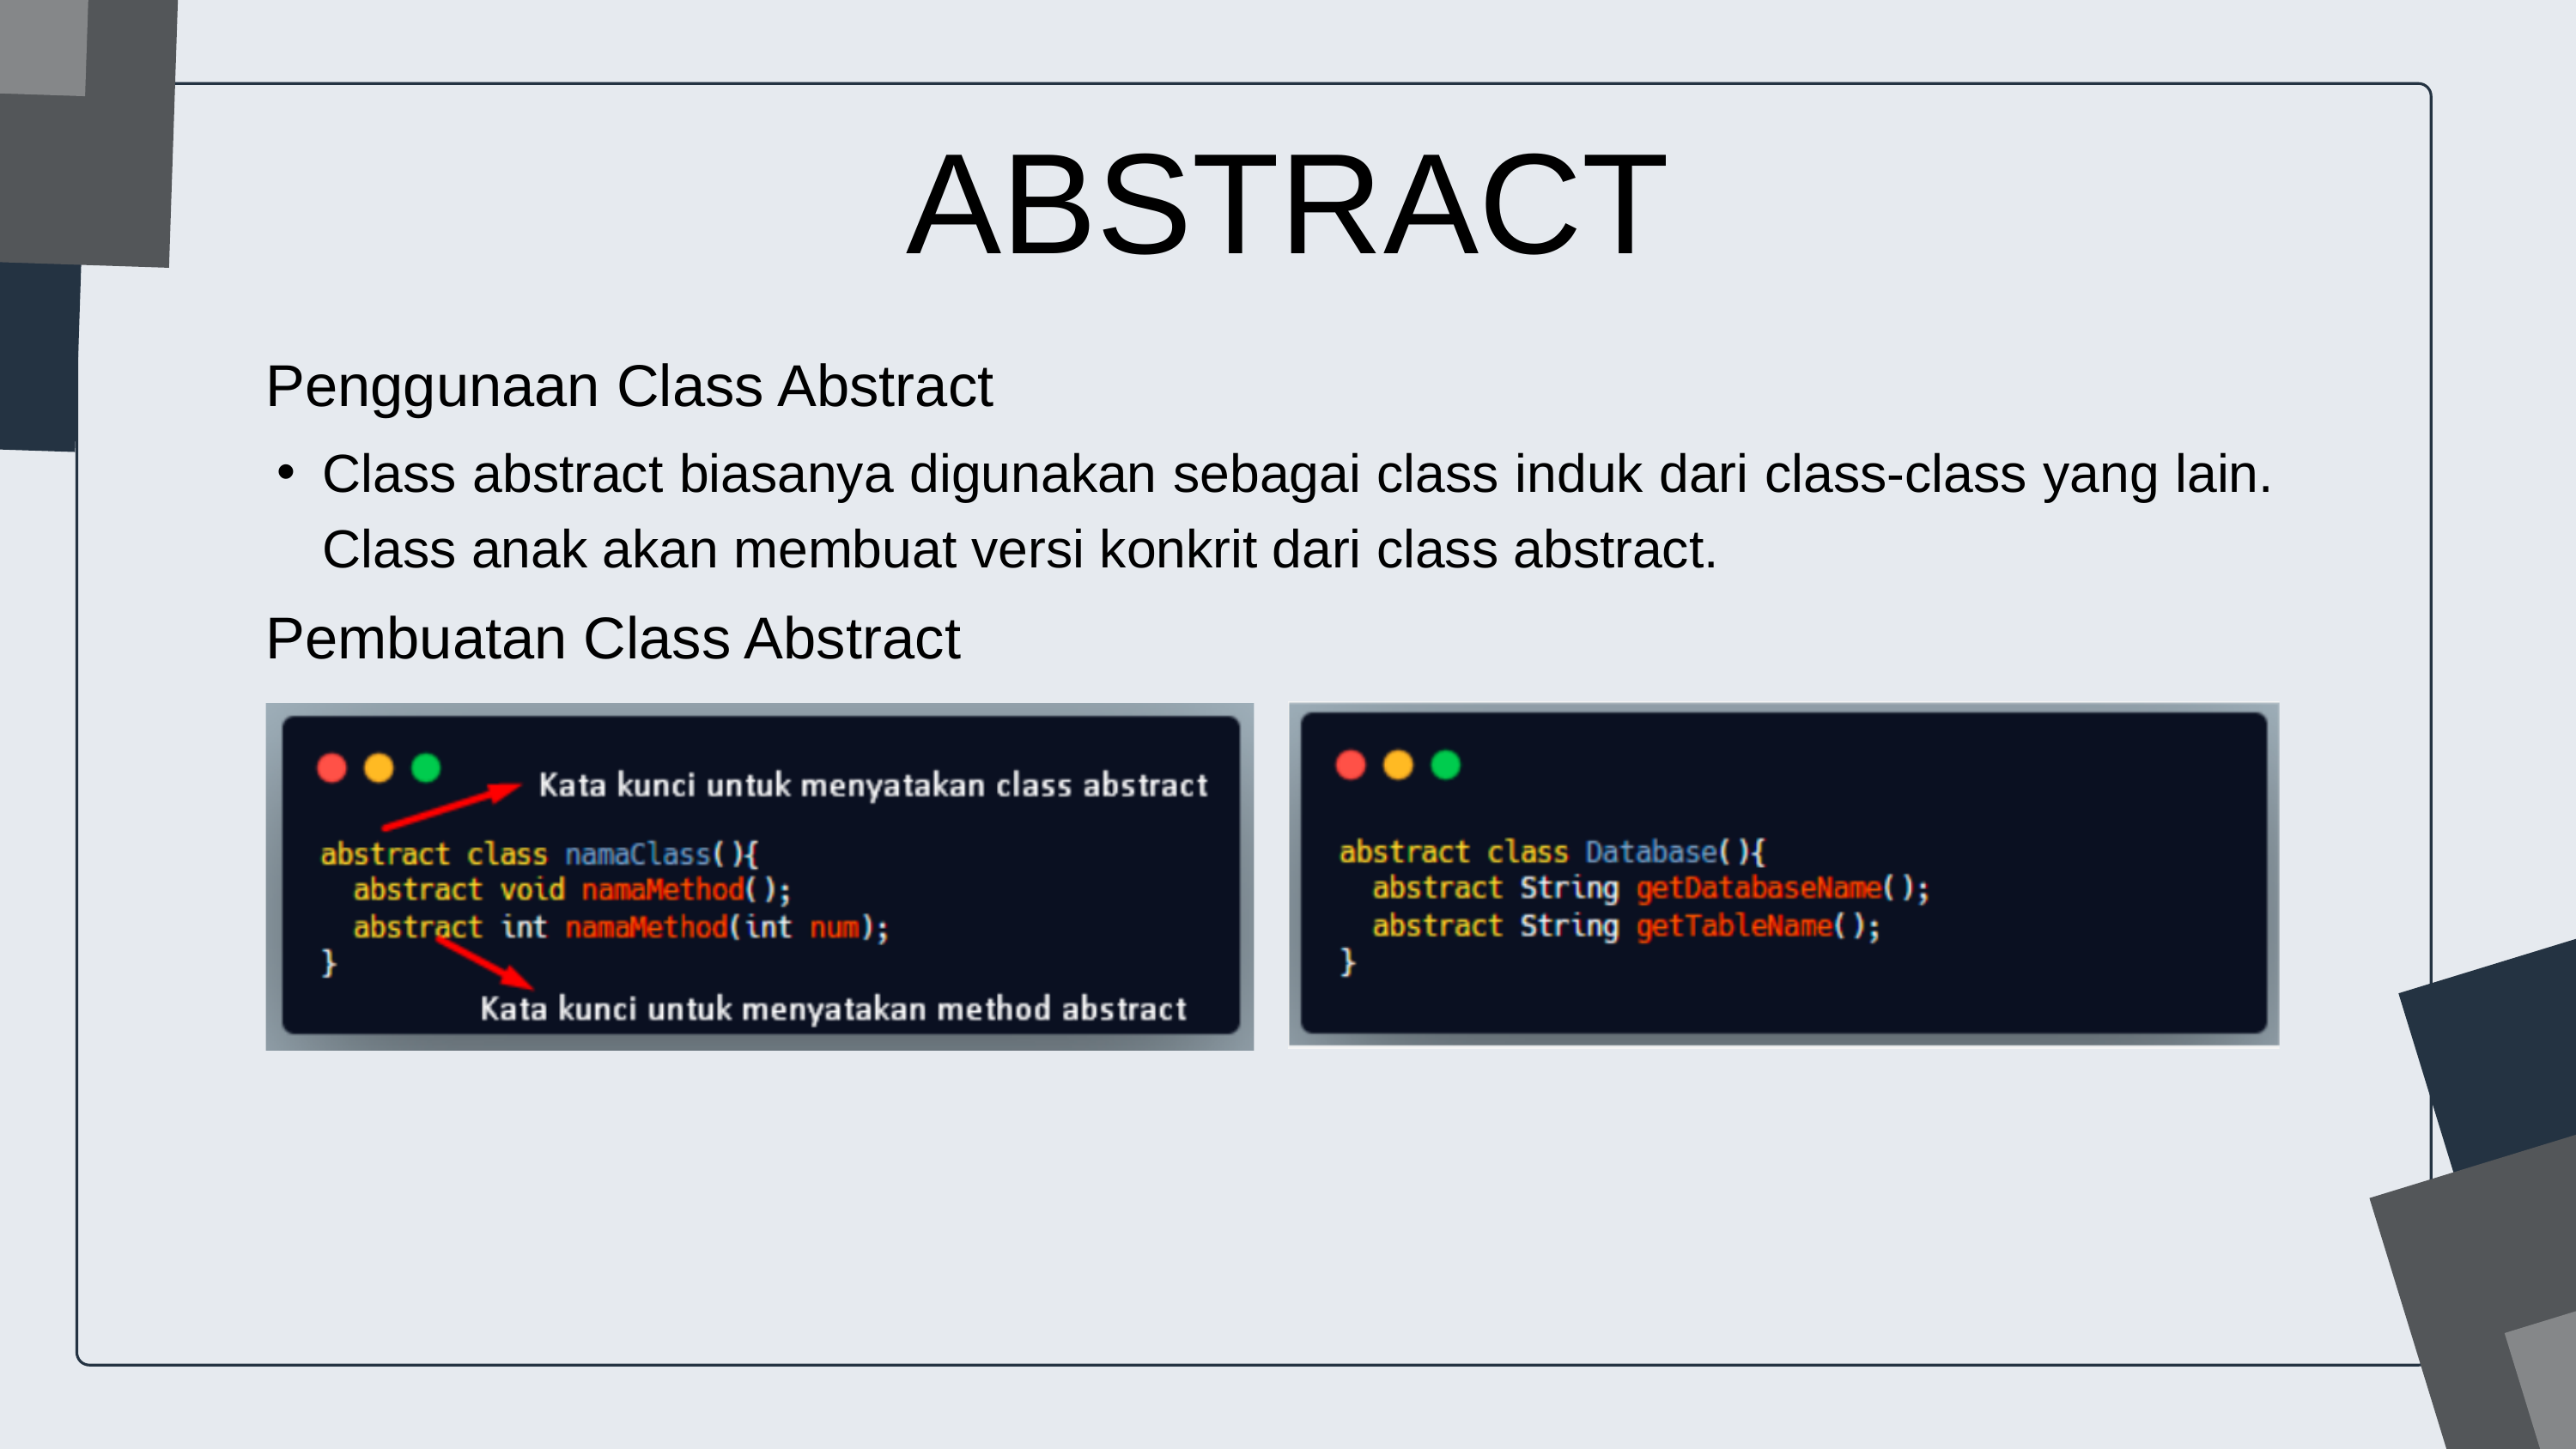

ABSTRACT
Penggunaan Class Abstract
Class abstract biasanya digunakan sebagai class induk dari class-class yang lain. Class anak akan membuat versi konkrit dari class abstract.
Pembuatan Class Abstract